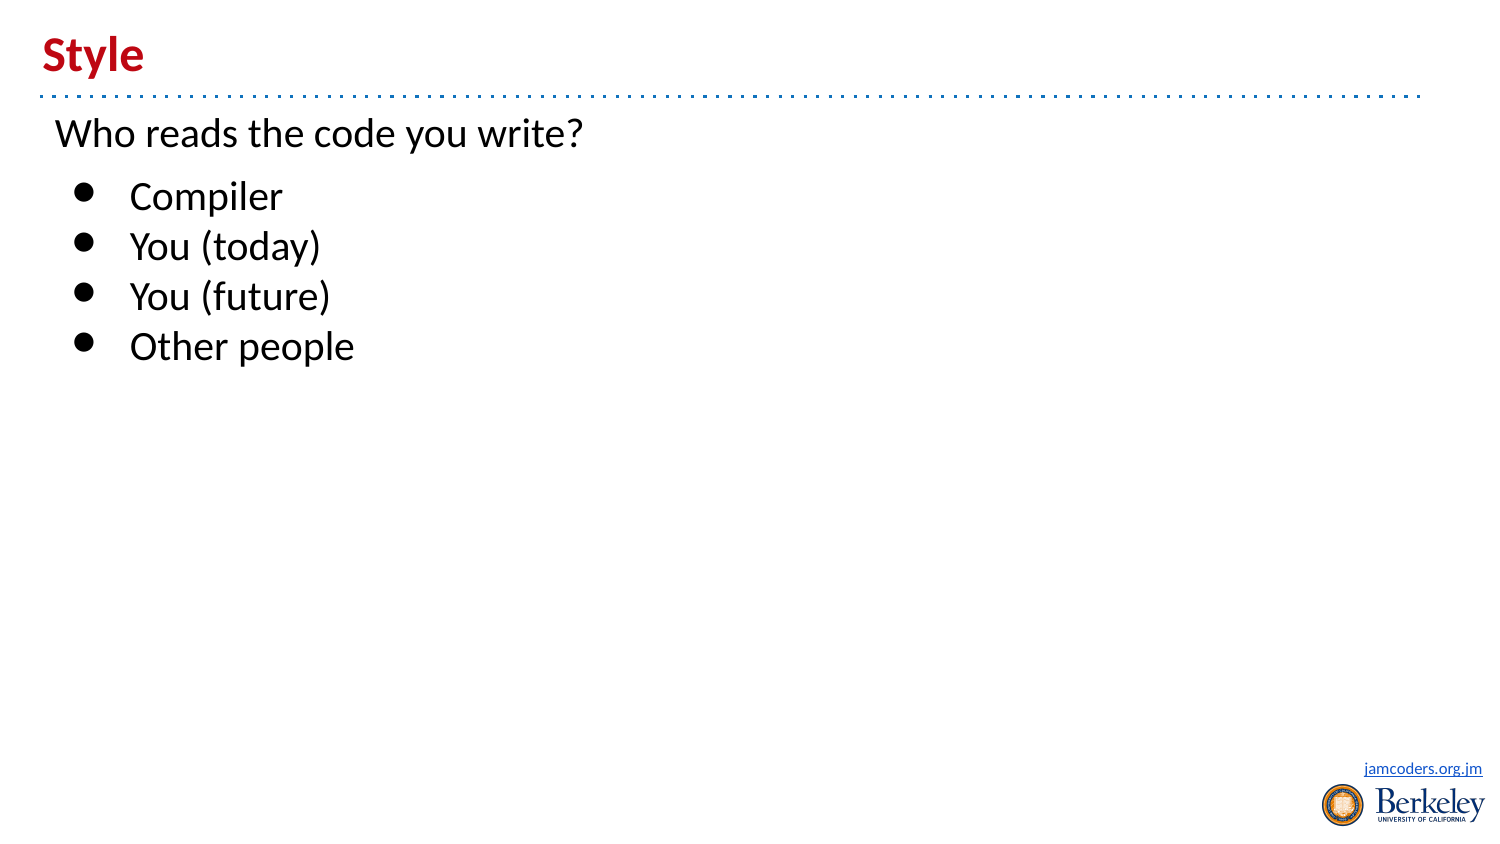

# Style
Who reads the code you write?
Compiler
You (today)
You (future)
Other people